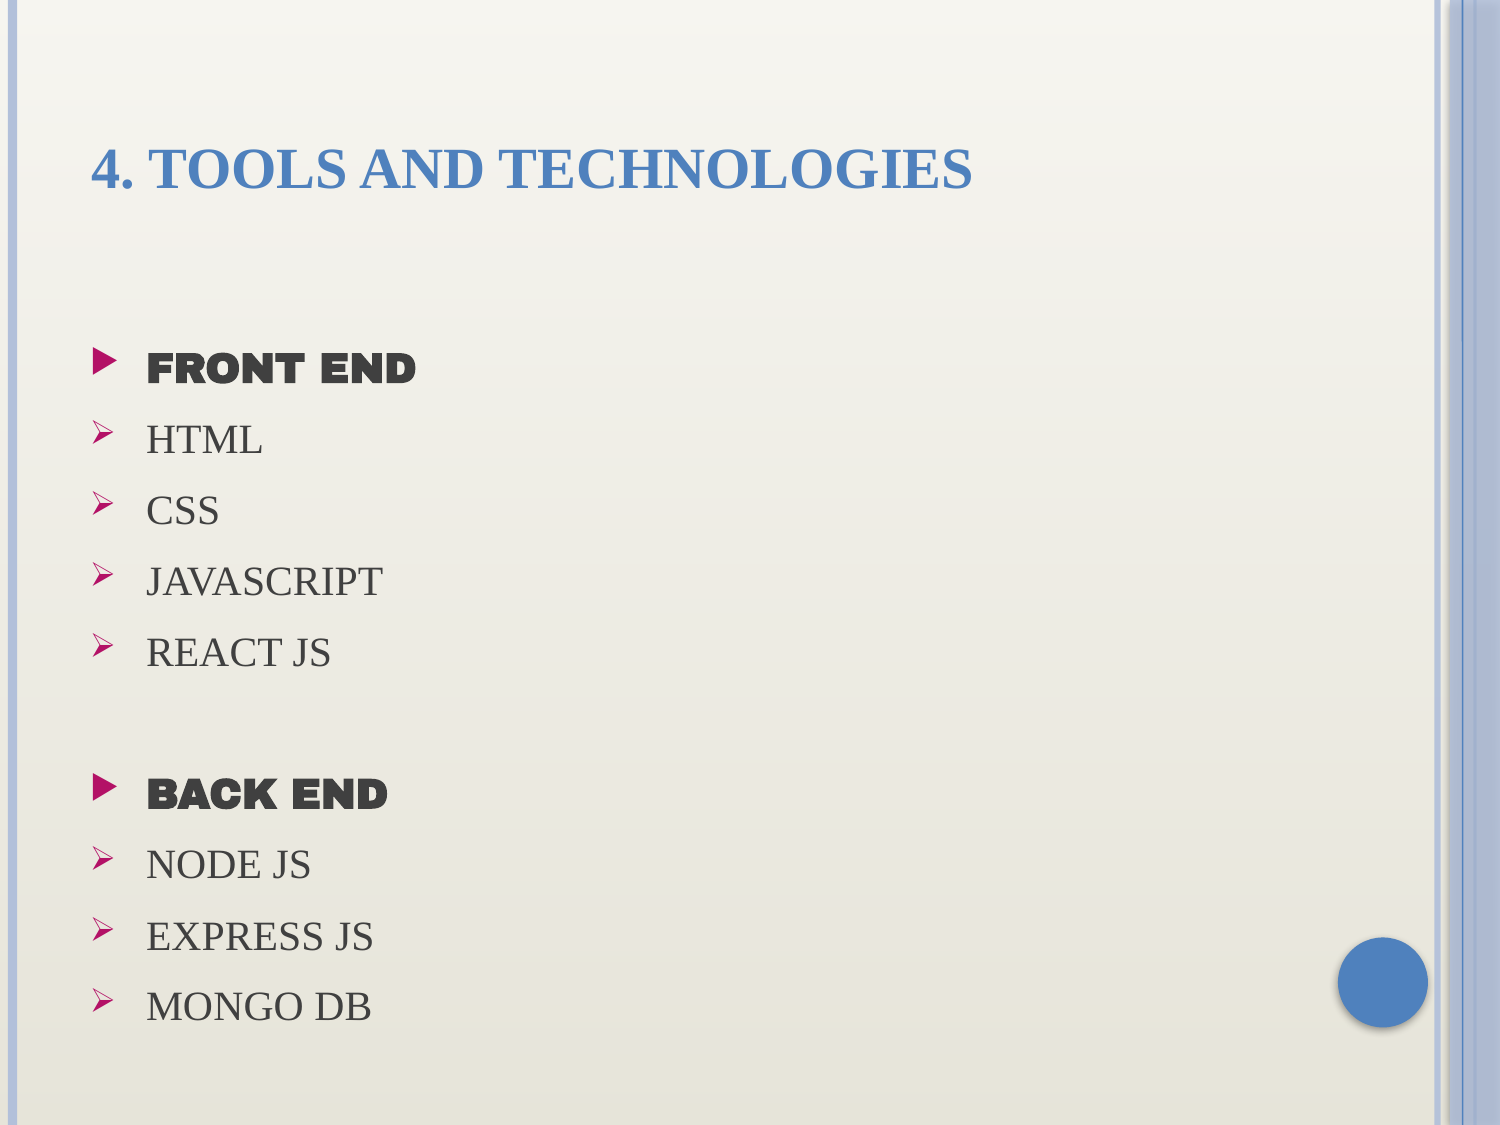

# 4. Tools and Technologies

Front End
HTML
CSS
JAVASCRIPT
REACT JS

Back End
NODE JS
EXPRESS JS
MONGO DB